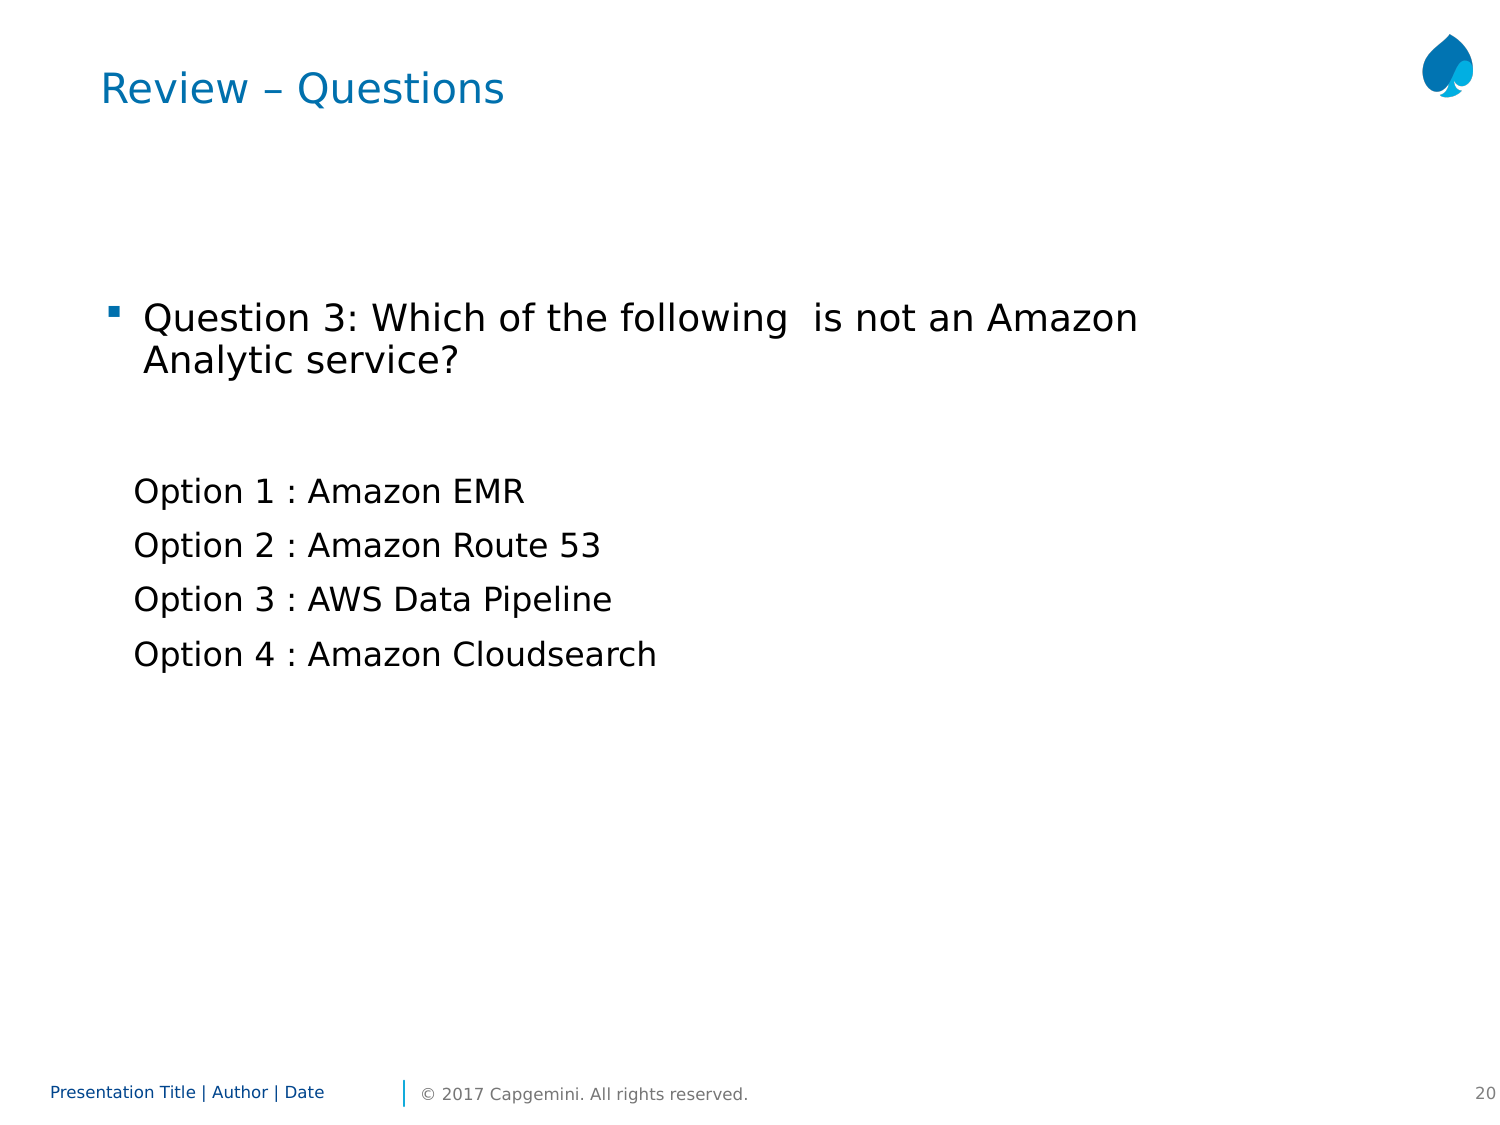

Review – Questions

Question 3: Which of the following  is not an Amazon Analytic service?

Option 1 : Amazon EMR
Option 2 : Amazon Route 53
Option 3 : AWS Data Pipeline
Option 4 : Amazon Cloudsearch